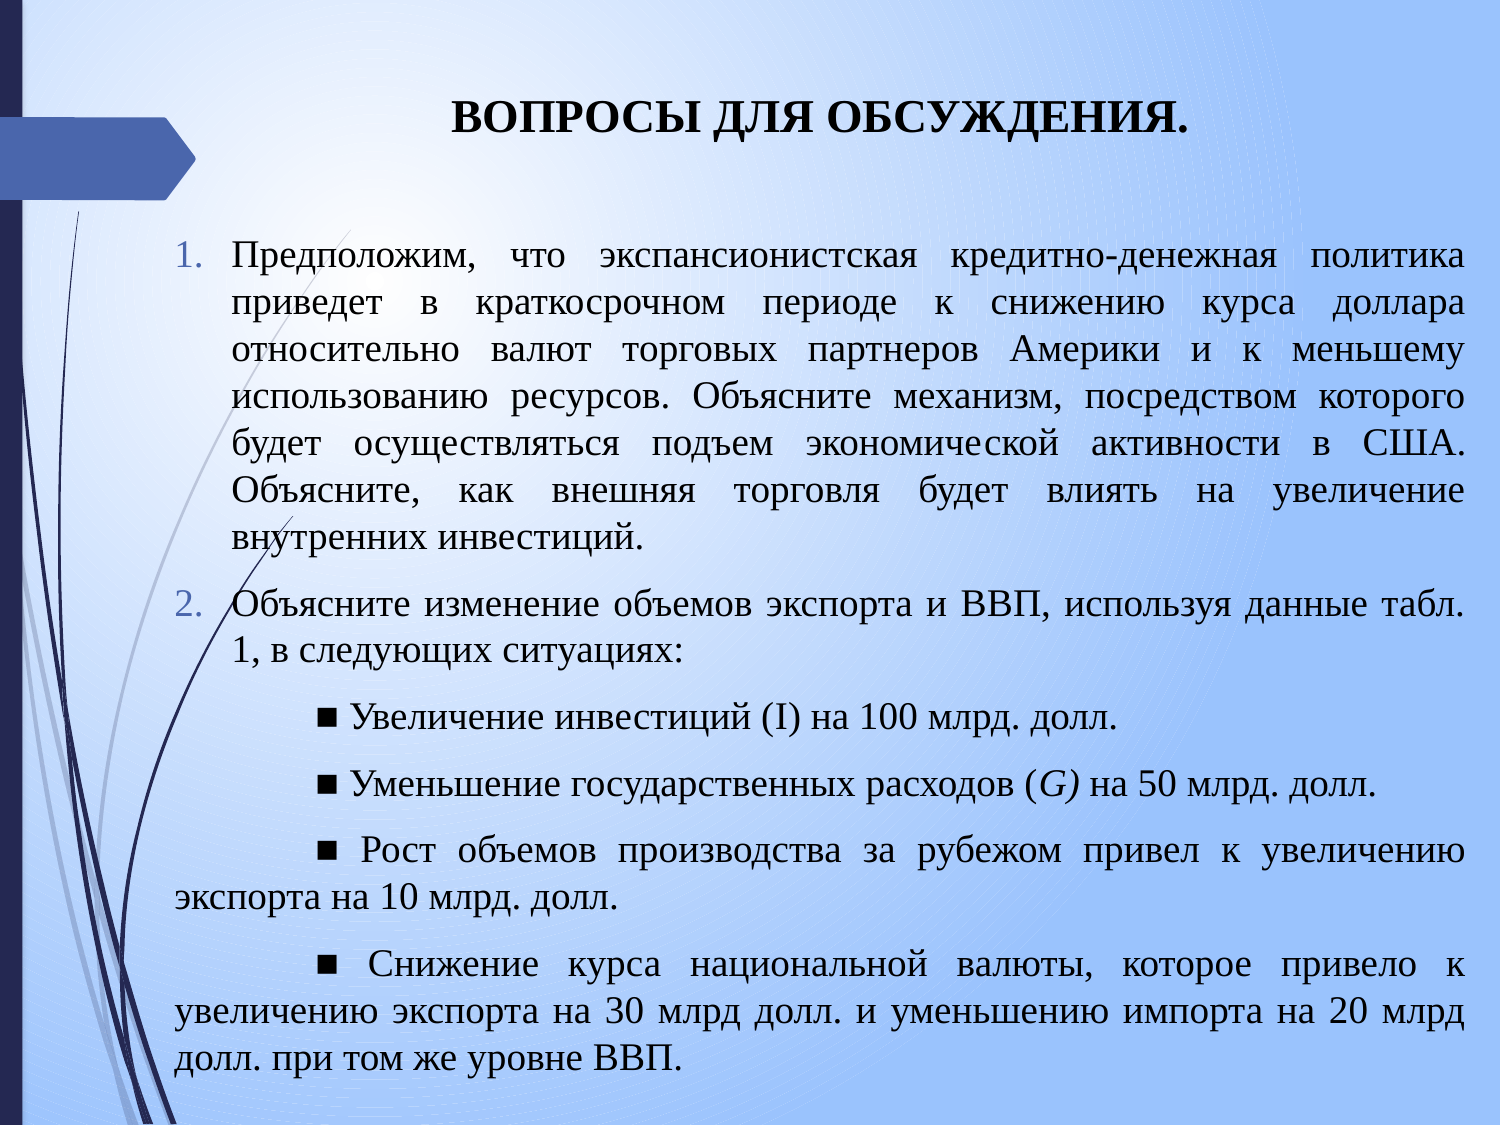

ВОПРОСЫ ДЛЯ ОБСУЖДЕНИЯ.

Предположим, что экспансионистская кредитно-денежная политика приведет в краткосрочном периоде к снижению курса доллара относительно валют торговых партнеров Америки и к меньшему использованию ресурсов. Объясните механизм, посредством которого будет осуществляться подъем экономиче­ской активности в США. Объясните, как внешняя торговля будет влиять на увеличение внутренних инвестиций.
Объясните изменение объемов экспорта и ВВП, используя данные табл. 1, в следующих ситуациях:
	■ Увеличение инвестиций (I) на 100 млрд. долл.
	■ Уменьшение государственных расходов (G) на 50 млрд. долл.
	■ Рост объемов производства за рубежом привел к увеличению экспорта на 10 млрд. долл.
	■ Снижение курса национальной валюты, которое привело к увеличению экспорта на 30 млрд долл. и уменьшению импорта на 20 млрд долл. при том же уровне ВВП.